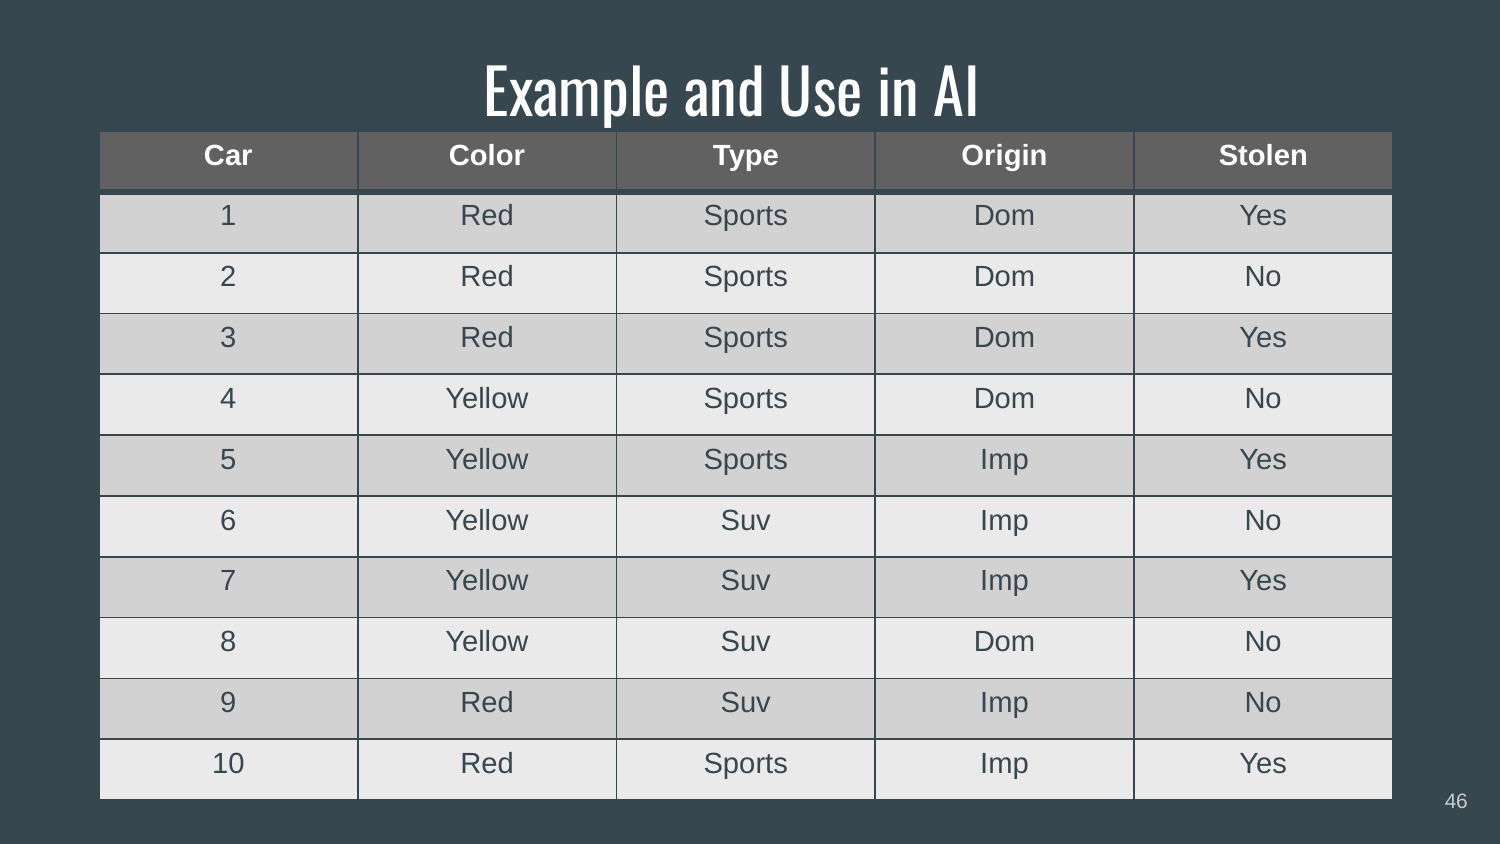

# Example and Use in AI
| Car | Color | Type | Origin | Stolen |
| --- | --- | --- | --- | --- |
| 1 | Red | Sports | Dom | Yes |
| 2 | Red | Sports | Dom | No |
| 3 | Red | Sports | Dom | Yes |
| 4 | Yellow | Sports | Dom | No |
| 5 | Yellow | Sports | Imp | Yes |
| 6 | Yellow | Suv | Imp | No |
| 7 | Yellow | Suv | Imp | Yes |
| 8 | Yellow | Suv | Dom | No |
| 9 | Red | Suv | Imp | No |
| 10 | Red | Sports | Imp | Yes |
46